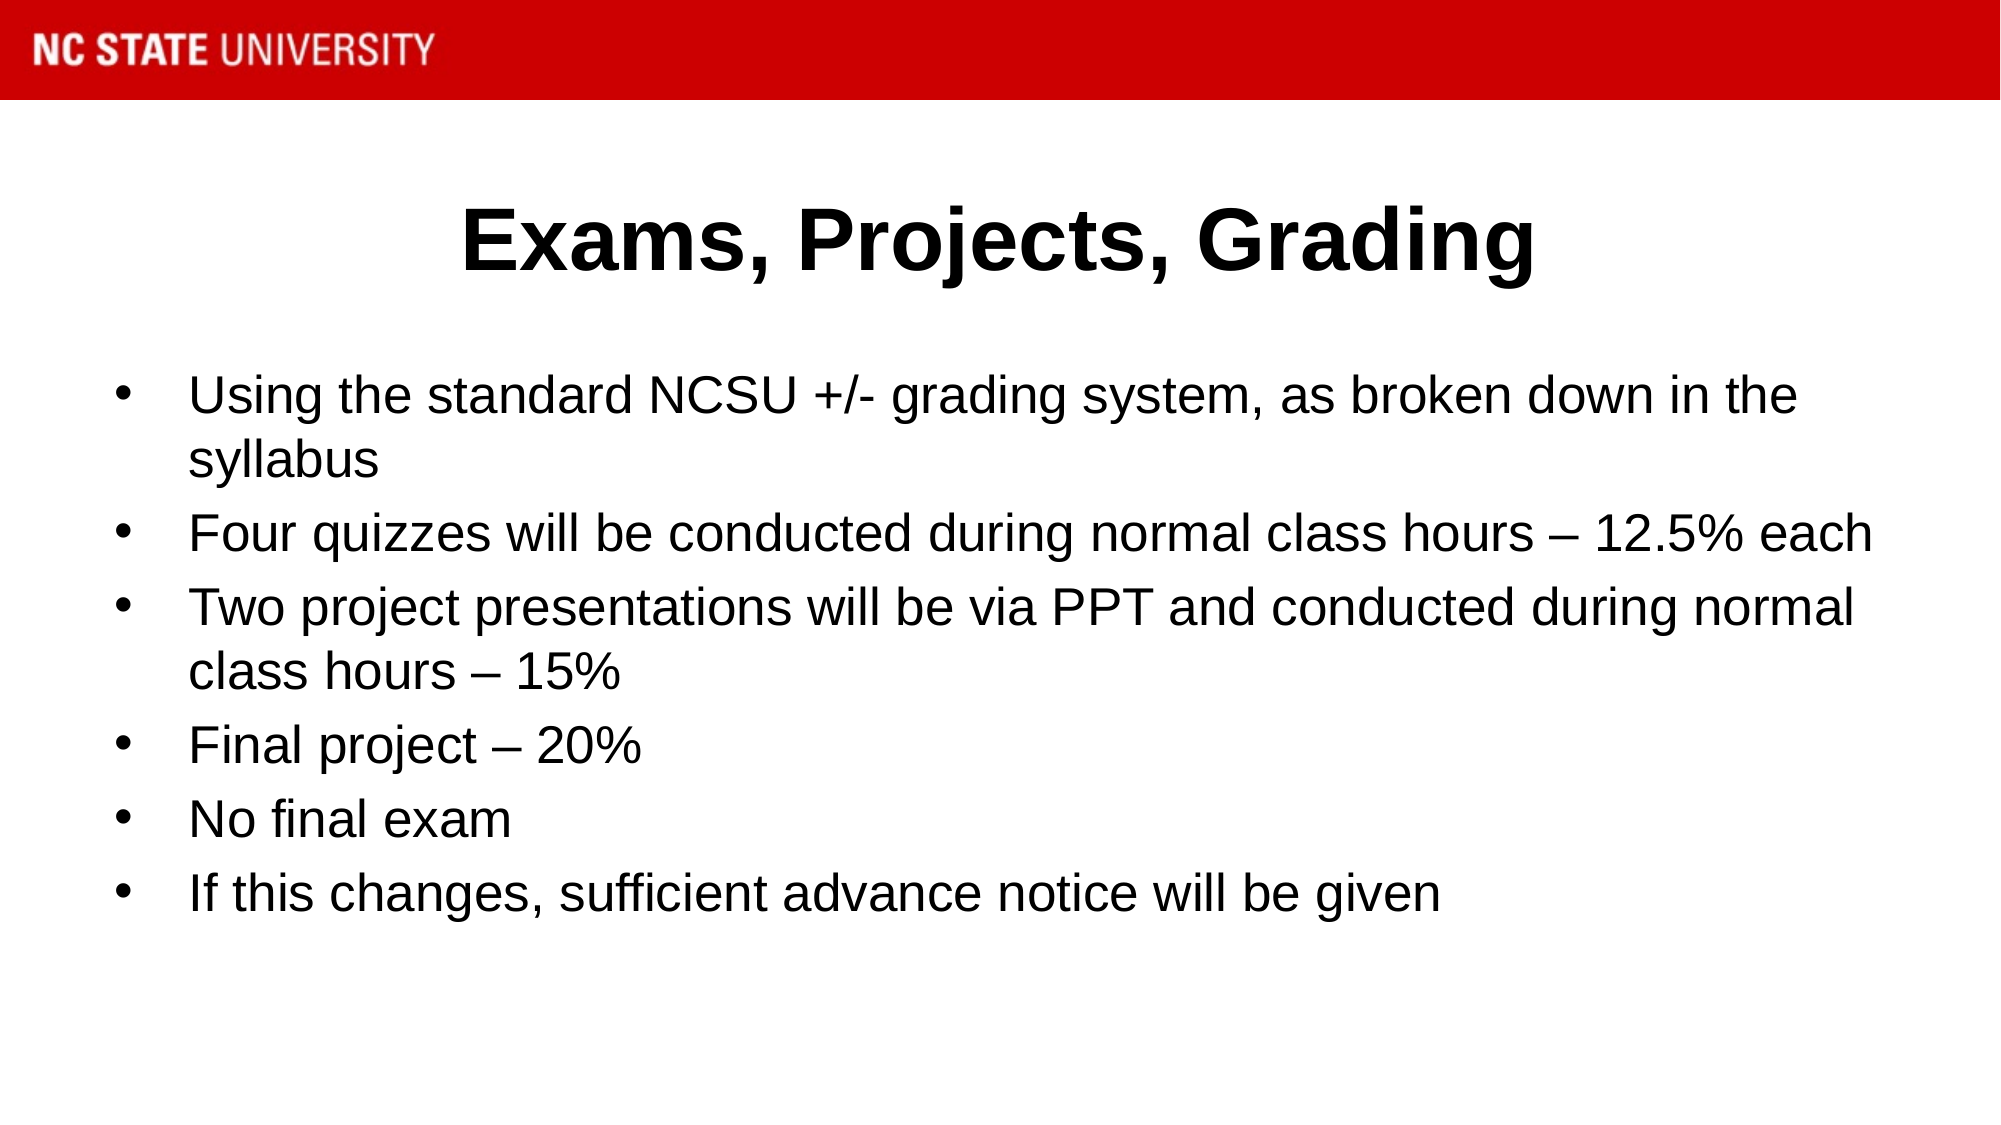

# Exams, Projects, Grading
Using the standard NCSU +/- grading system, as broken down in the syllabus
Four quizzes will be conducted during normal class hours – 12.5% each
Two project presentations will be via PPT and conducted during normal class hours – 15%
Final project – 20%
No final exam
If this changes, sufficient advance notice will be given